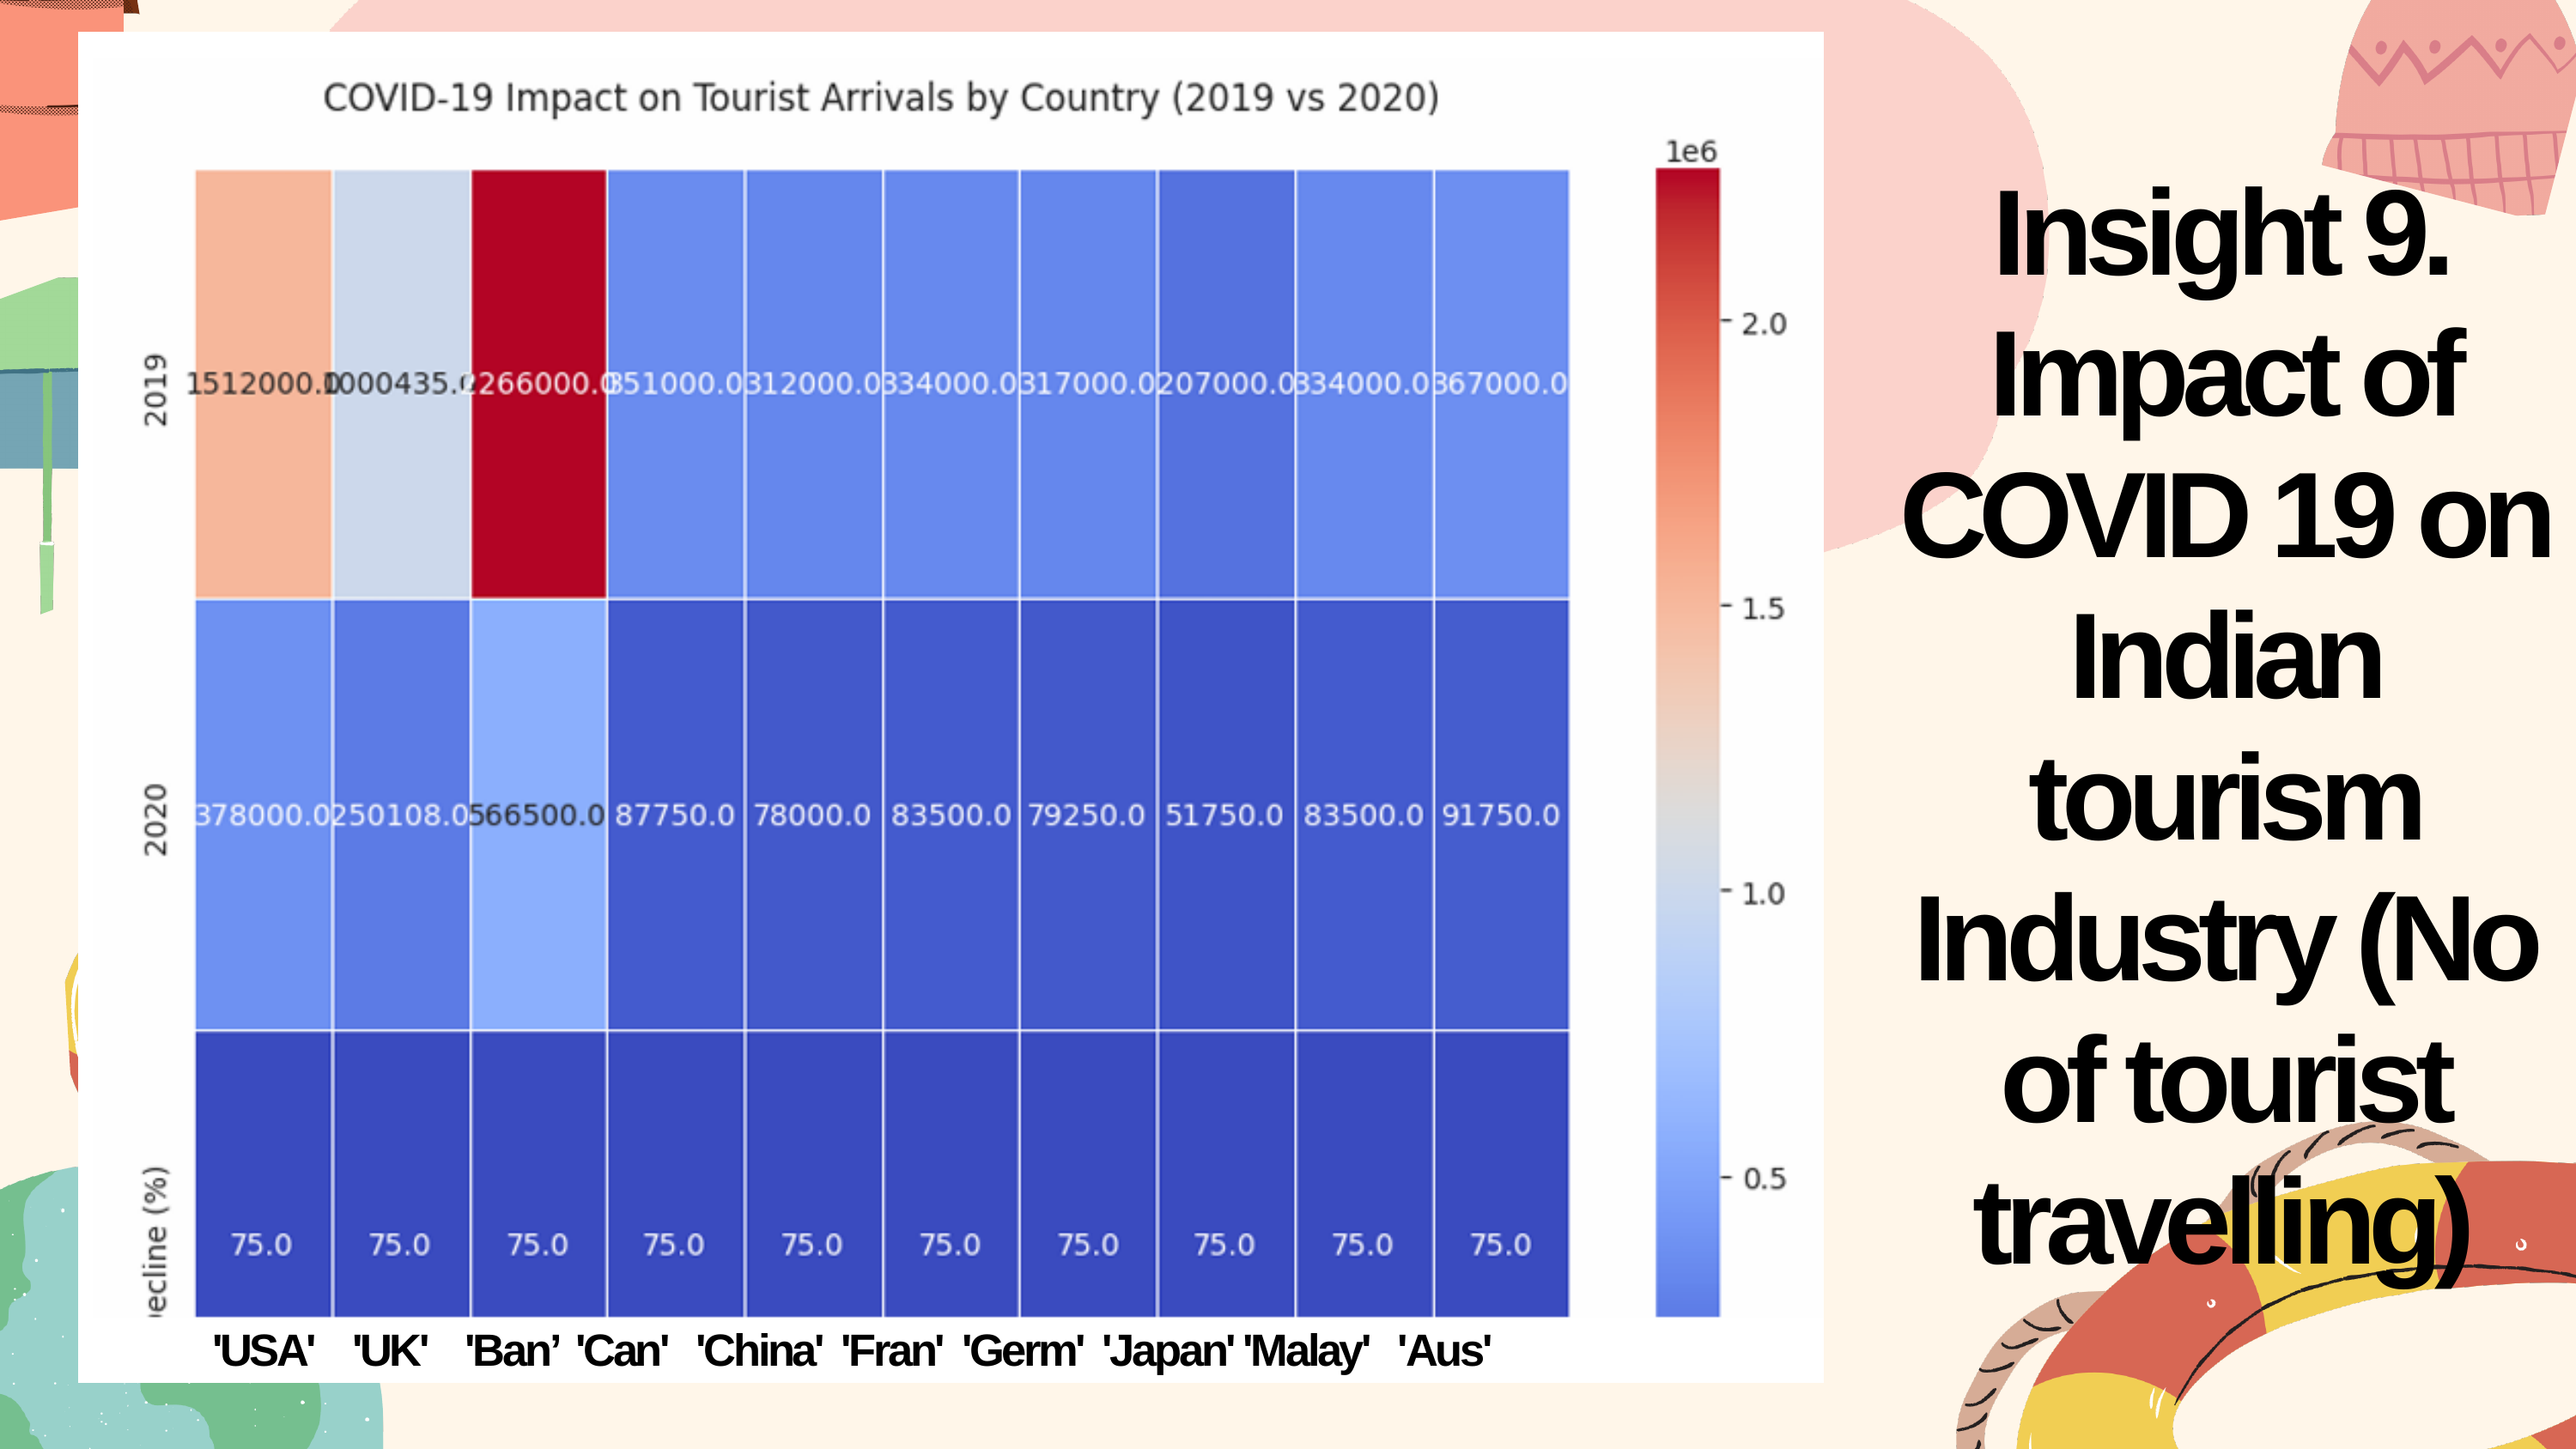

Insight 9.
Impact of COVID 19 on Indian tourism Industry (No of tourist travelling)

'USA'    'UK'    'Ban’  'Can'   'China'  'Fran'  'Germ'  'Japan' 'Malay'   'Aus'